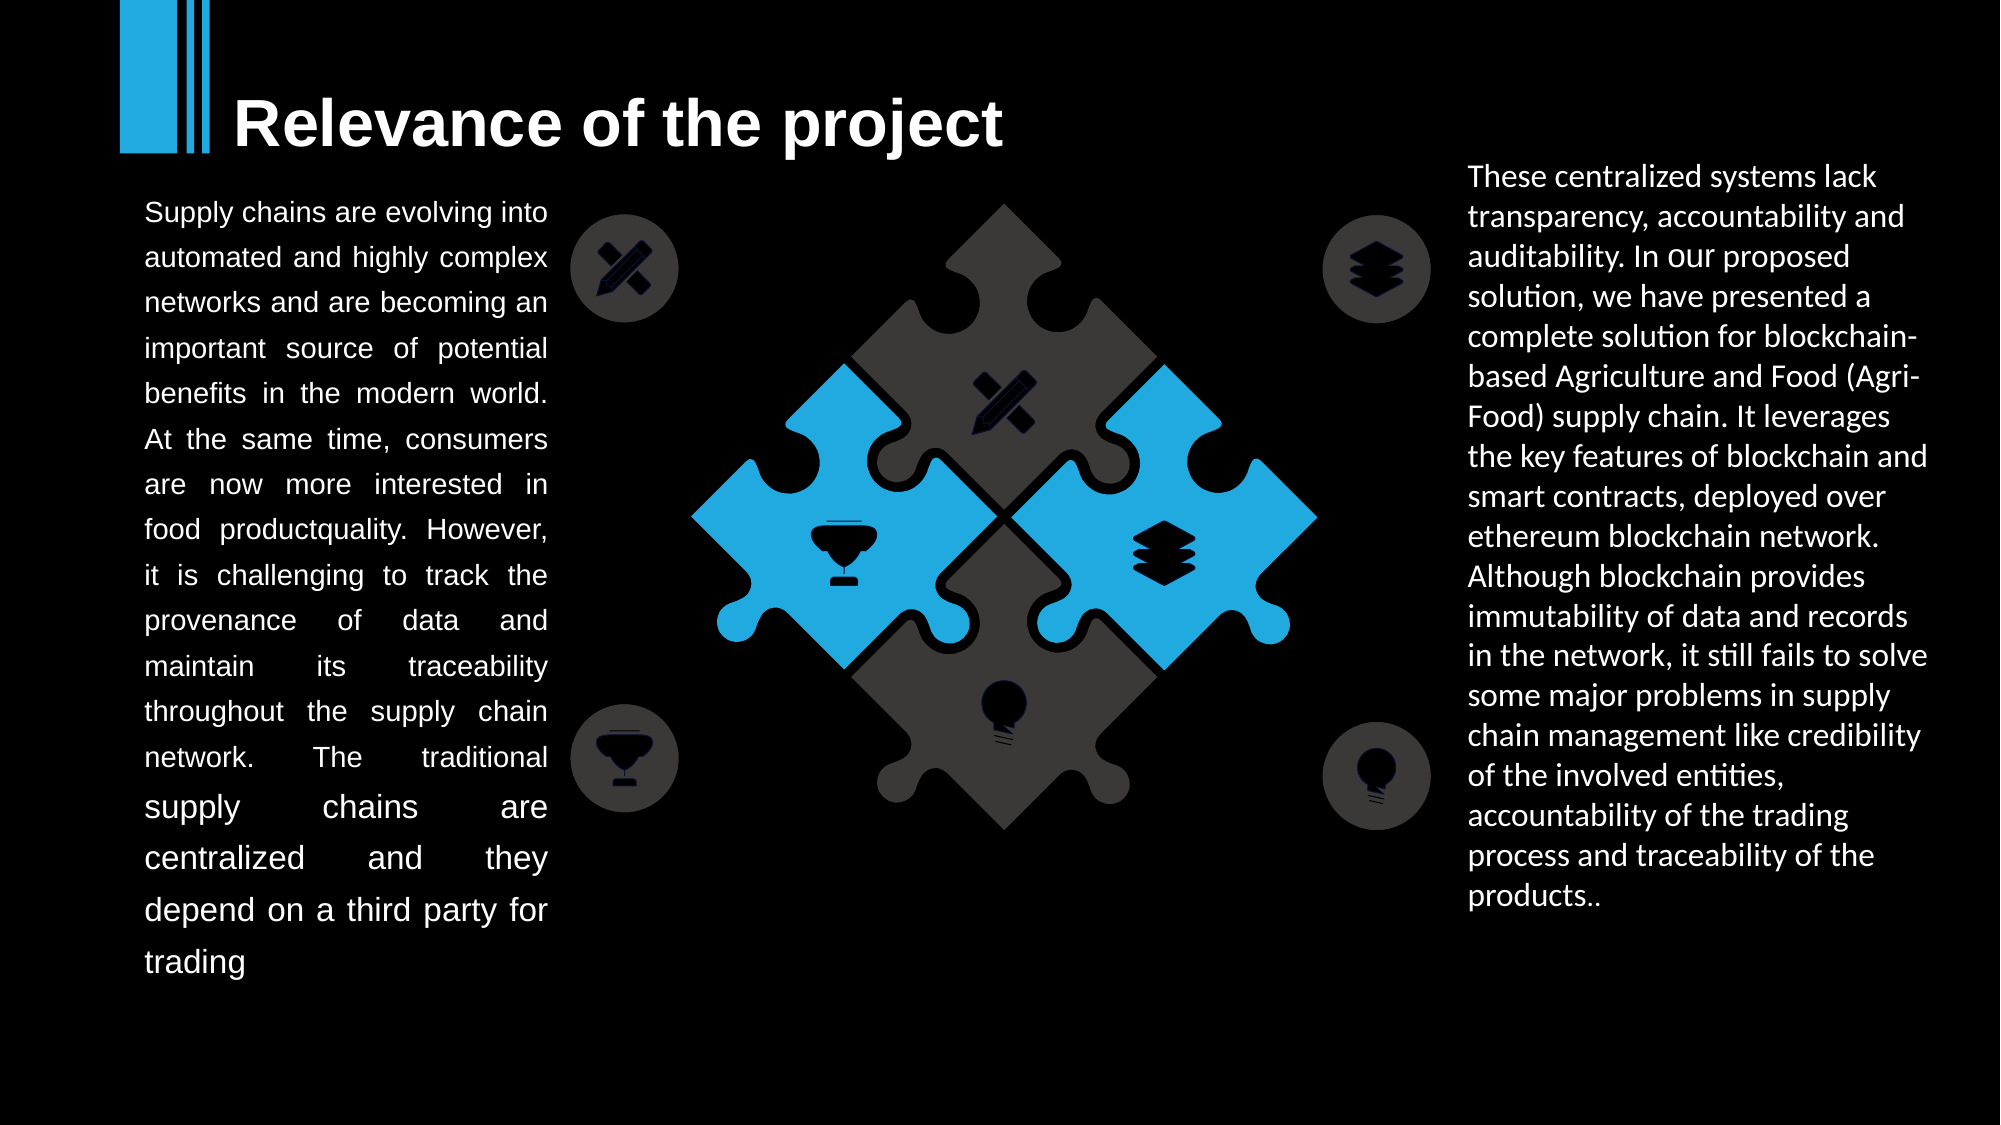

Relevance of the project

These centralized systems lack transparency, accountability and auditability. In our proposed solution, we have presented a complete solution for blockchain-based Agriculture and Food (Agri-Food) supply chain. It leverages the key features of blockchain and smart contracts, deployed over ethereum blockchain network. Although blockchain provides immutability of data and records in the network, it still fails to solve some major problems in supply chain management like credibility of the involved entities, accountability of the trading process and traceability of the products..
Supply chains are evolving into automated and highly complex networks and are becoming an important source of potential benefits in the modern world. At the same time, consumers are now more interested in food productquality. However, it is challenging to track the provenance of data and maintain its traceability throughout the supply chain network. The traditional supply chains are centralized and they depend on a third party for trading